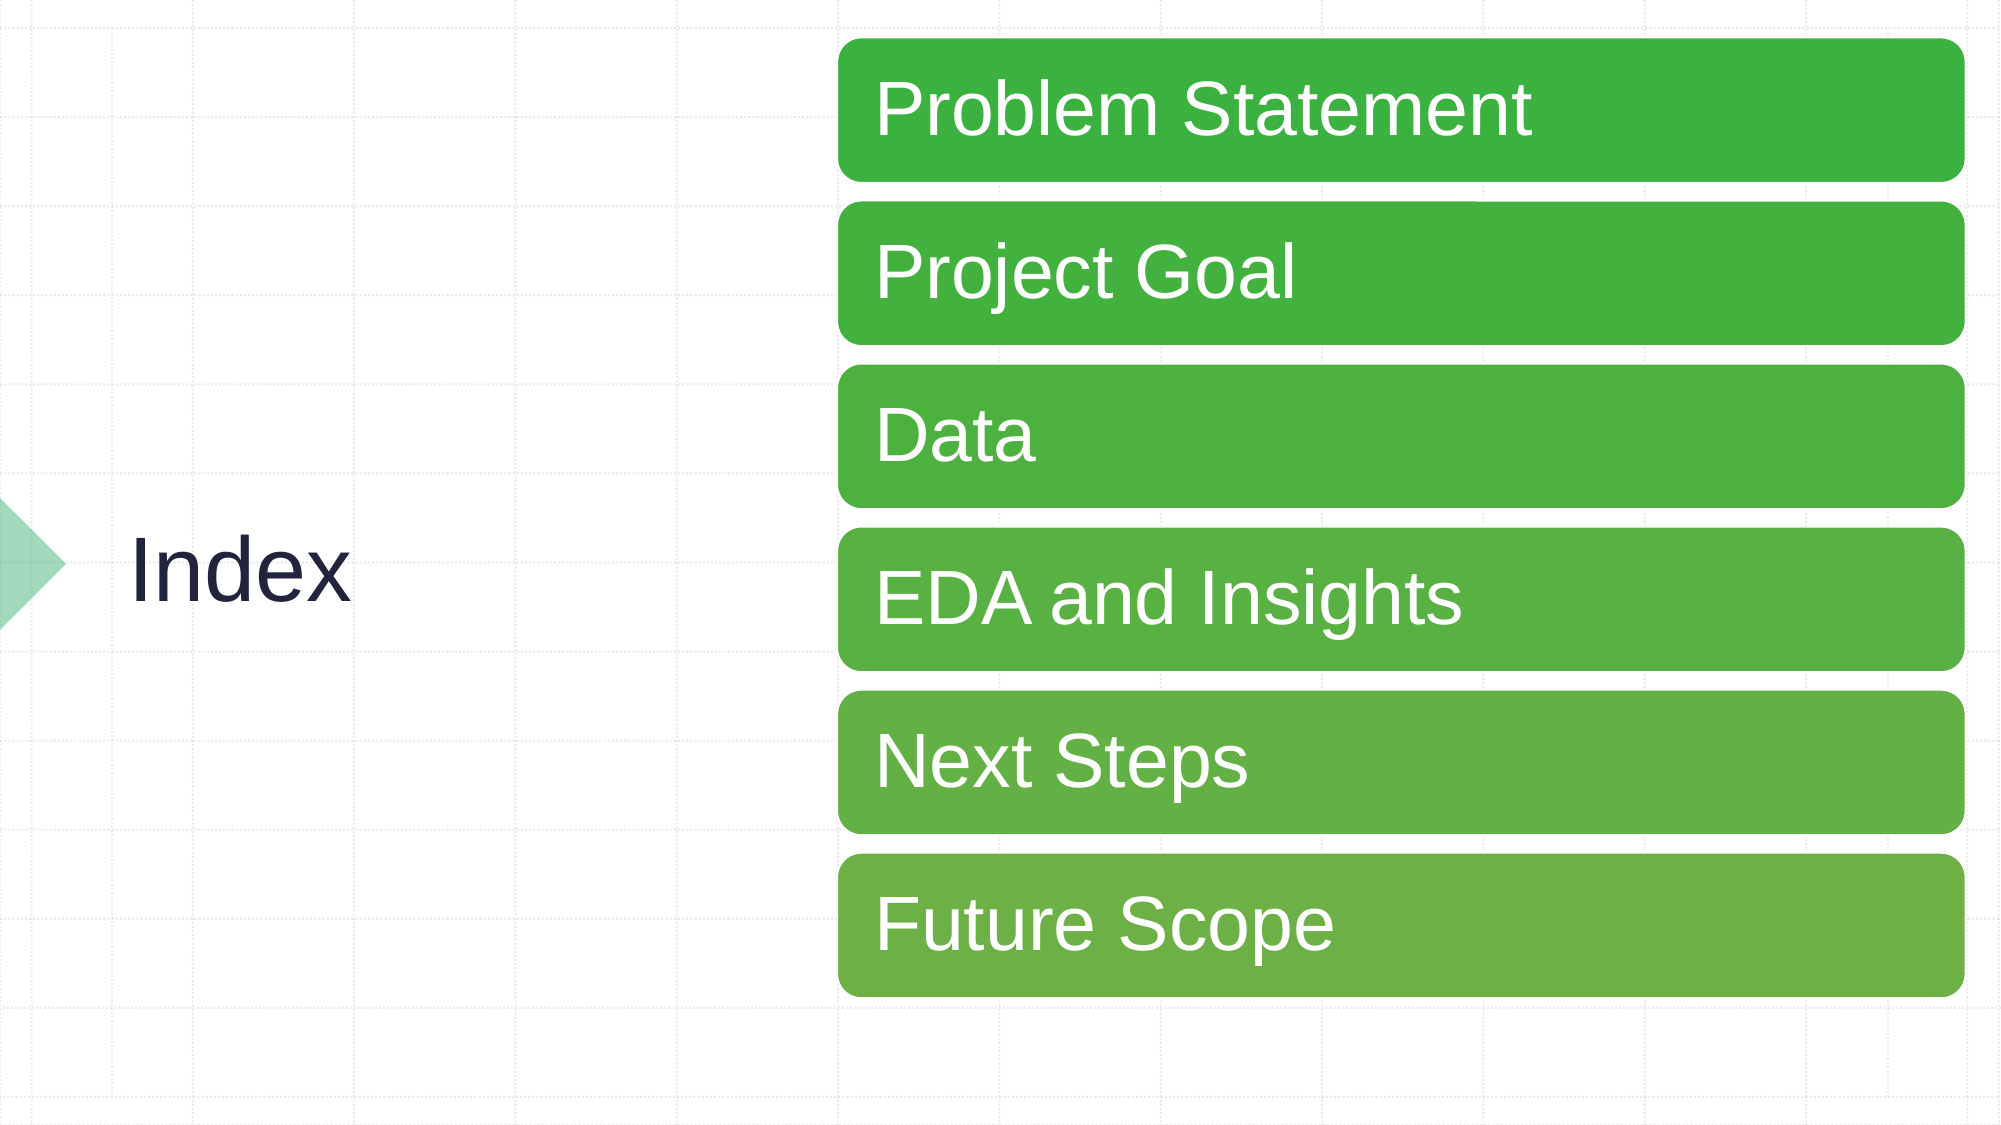

Problem Statement
Project Goal
Data
EDA and Insights
Next Steps
Future Scope
# Index